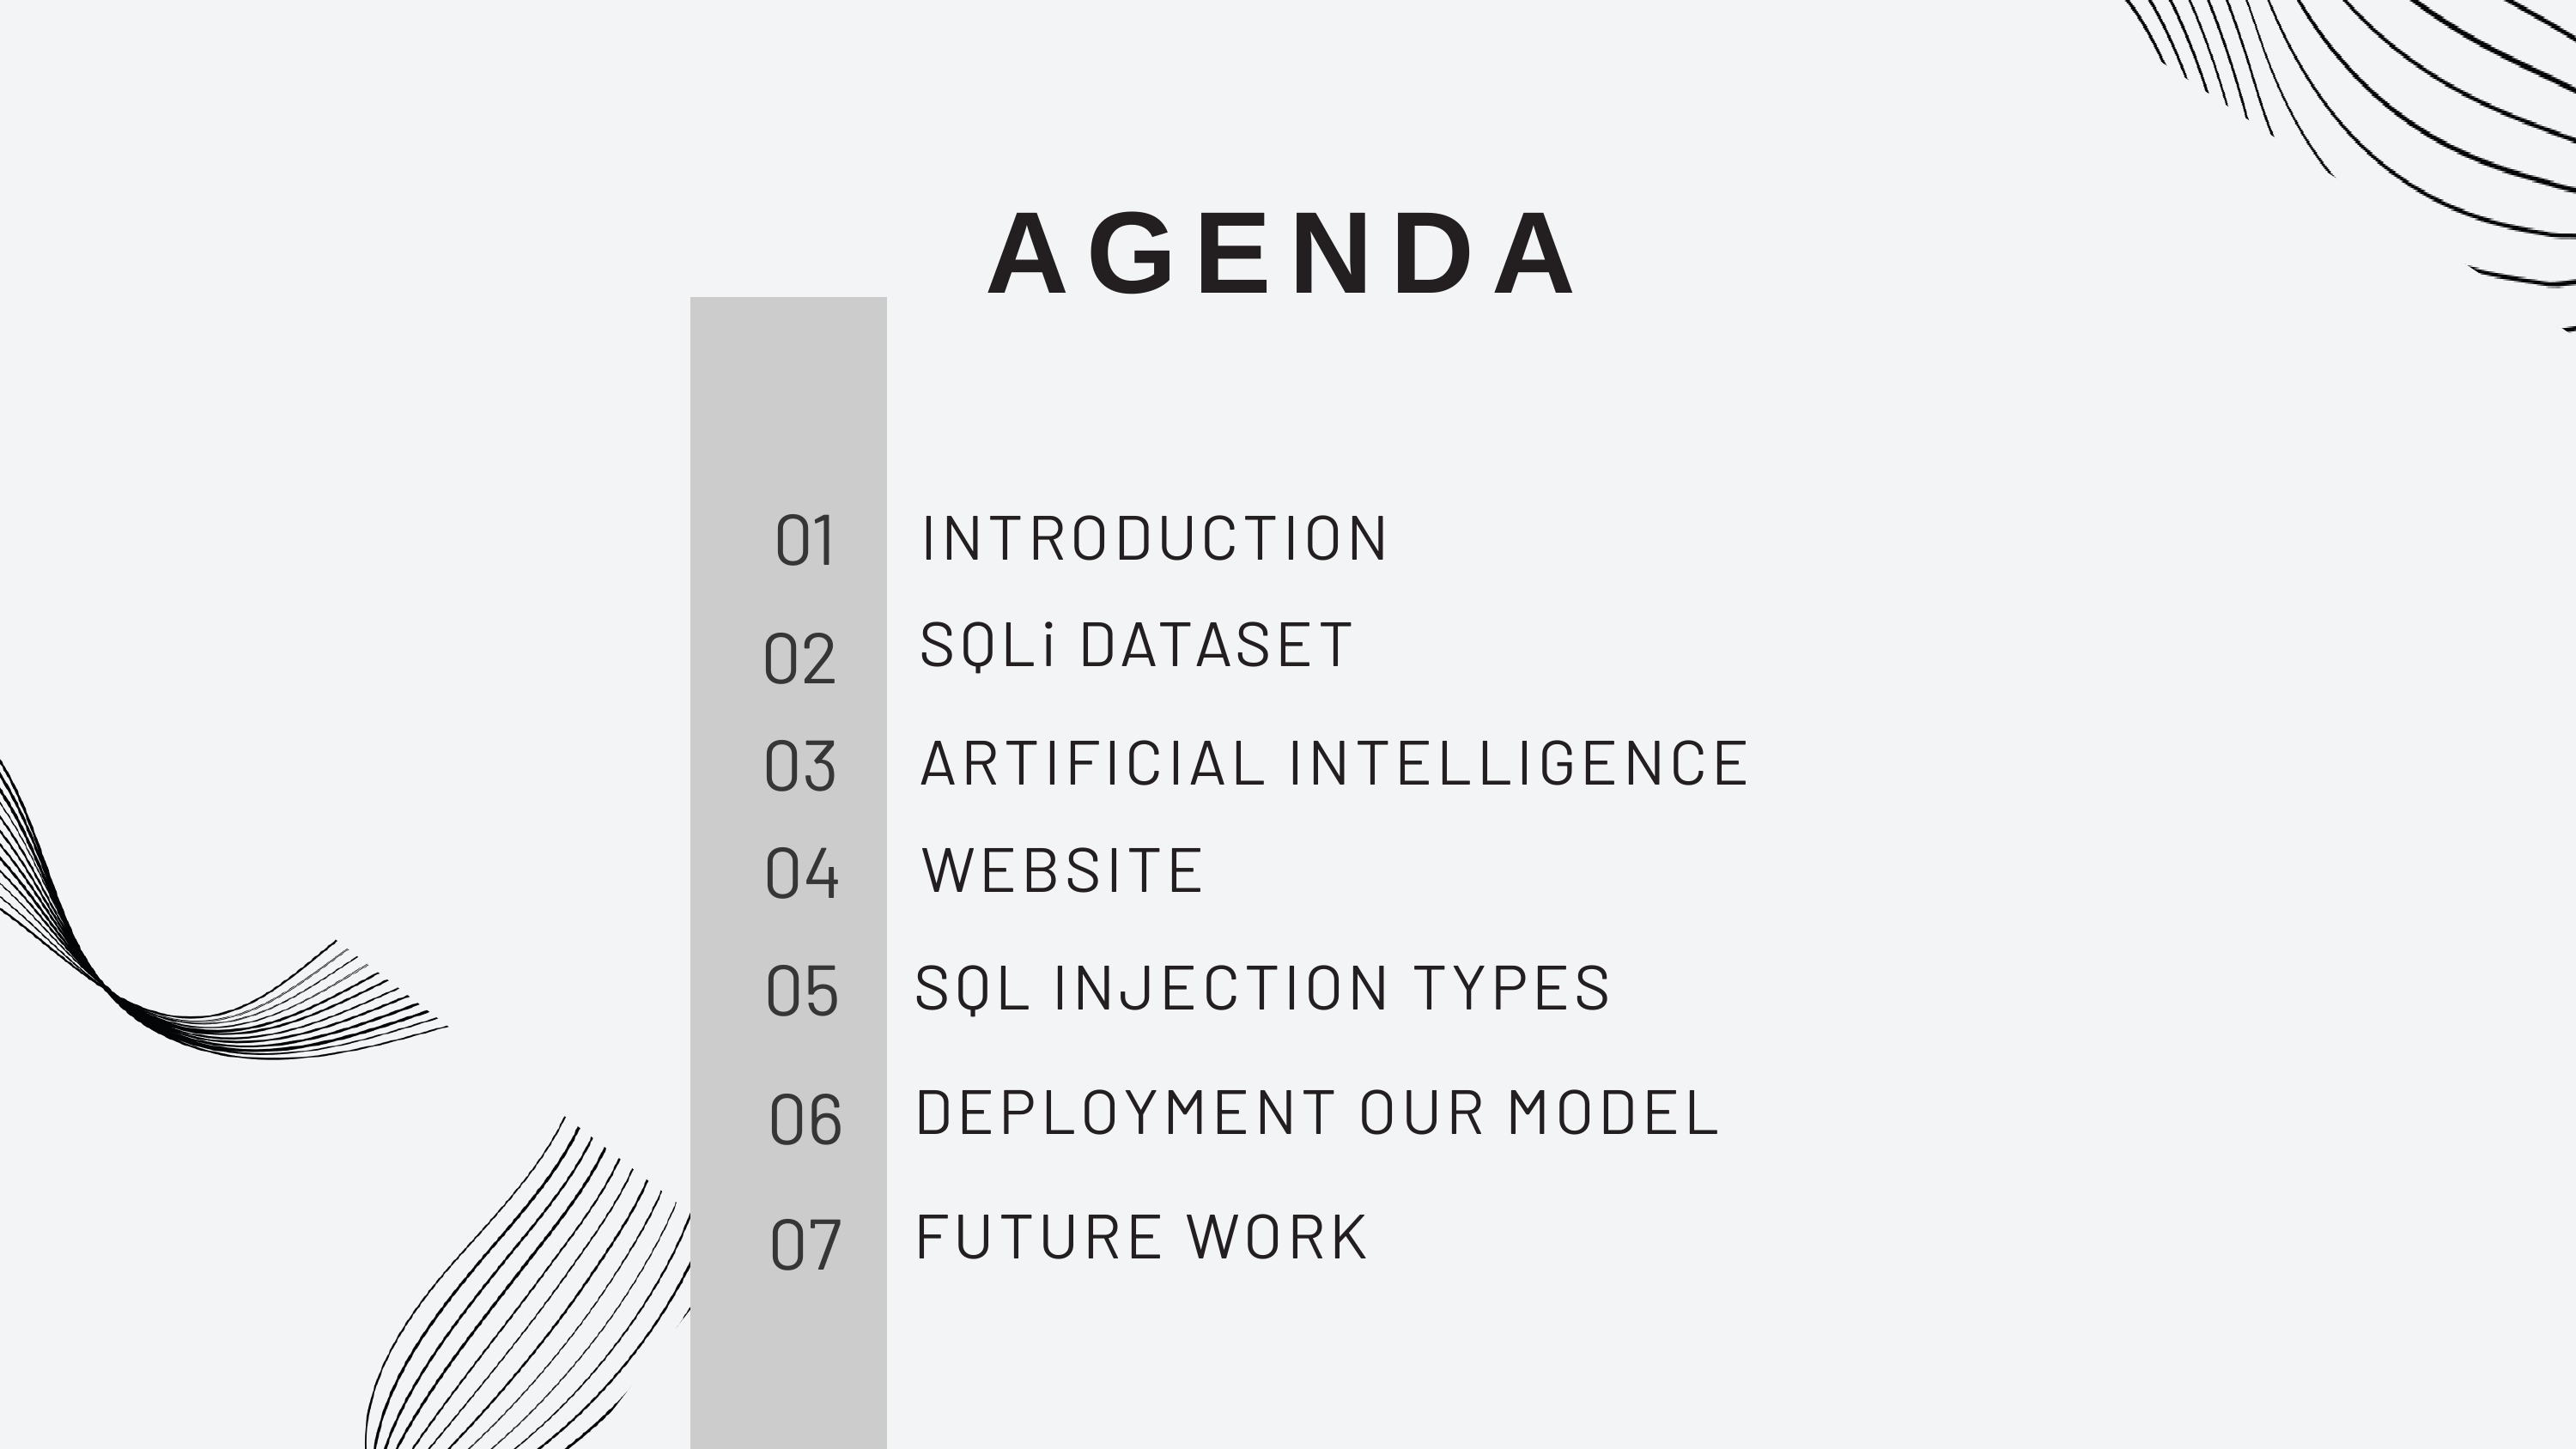

AGENDA

01
INTRODUCTION
02
SQLi DATASET
03
ARTIFICIAL INTELLIGENCE

04
WEBSITE
05
SQL INJECTION TYPES

DEPLOYMENT OUR MODEL

FUTURE WORK
06
07